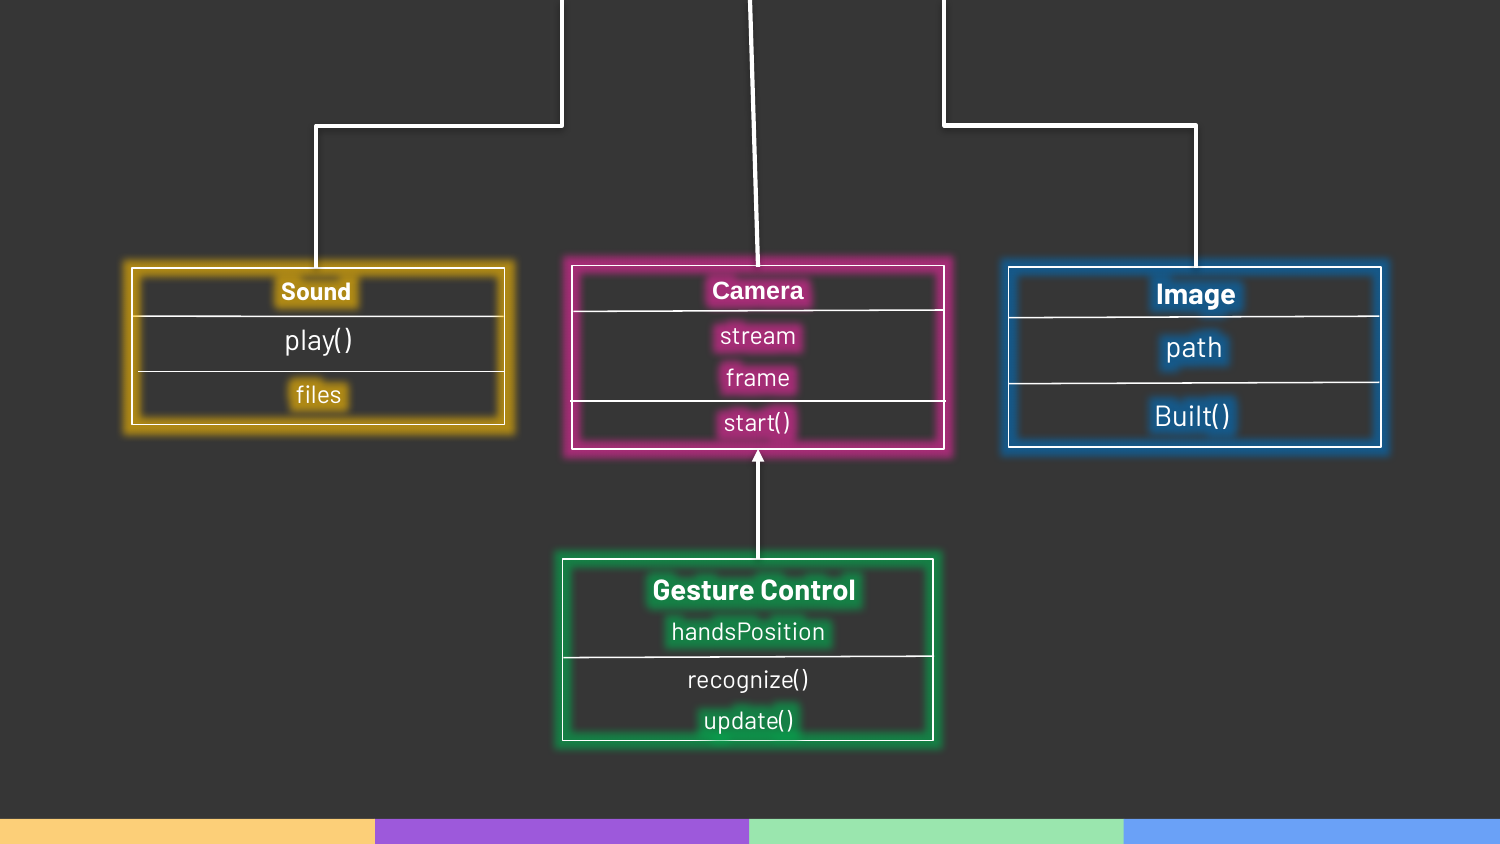

Camera

Image
Sound

stream
play()
path
frame
files
Built()
start()

Gesture Control
handsPosition
recognize()
update()